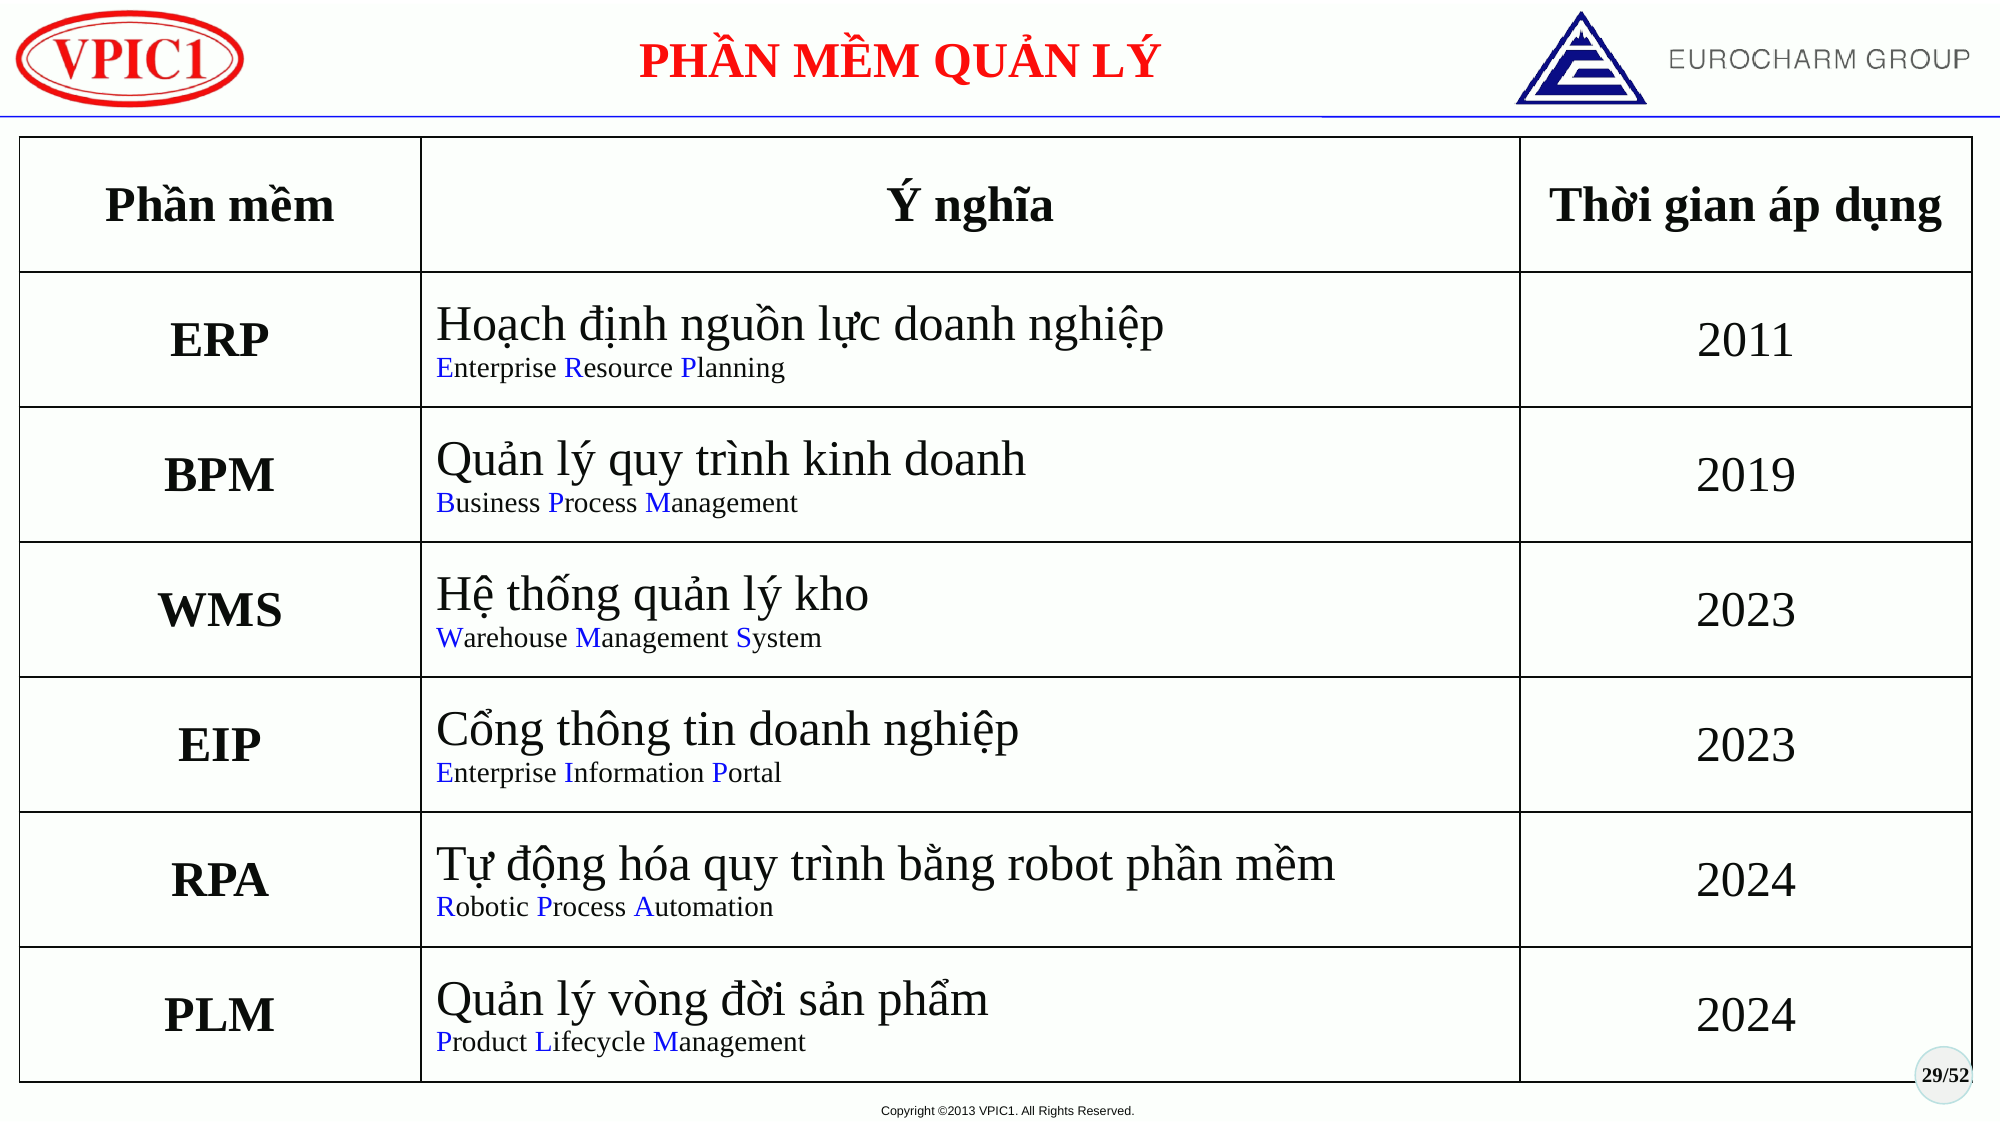

PHẦN MỀM QUẢN LÝ
| Phần mềm | Ý nghĩa | Thời gian áp dụng |
| --- | --- | --- |
| ERP | Hoạch định nguồn lực doanh nghiệp Enterprise Resource Planning | 2011 |
| BPM | Quản lý quy trình kinh doanh Business Process Management | 2019 |
| WMS | Hệ thống quản lý kho Warehouse Management System | 2023 |
| EIP | Cổng thông tin doanh nghiệp Enterprise Information Portal | 2023 |
| RPA | Tự động hóa quy trình bằng robot phần mềm Robotic Process Automation | 2024 |
| PLM | Quản lý vòng đời sản phẩm Product Lifecycle Management | 2024 |

29/52